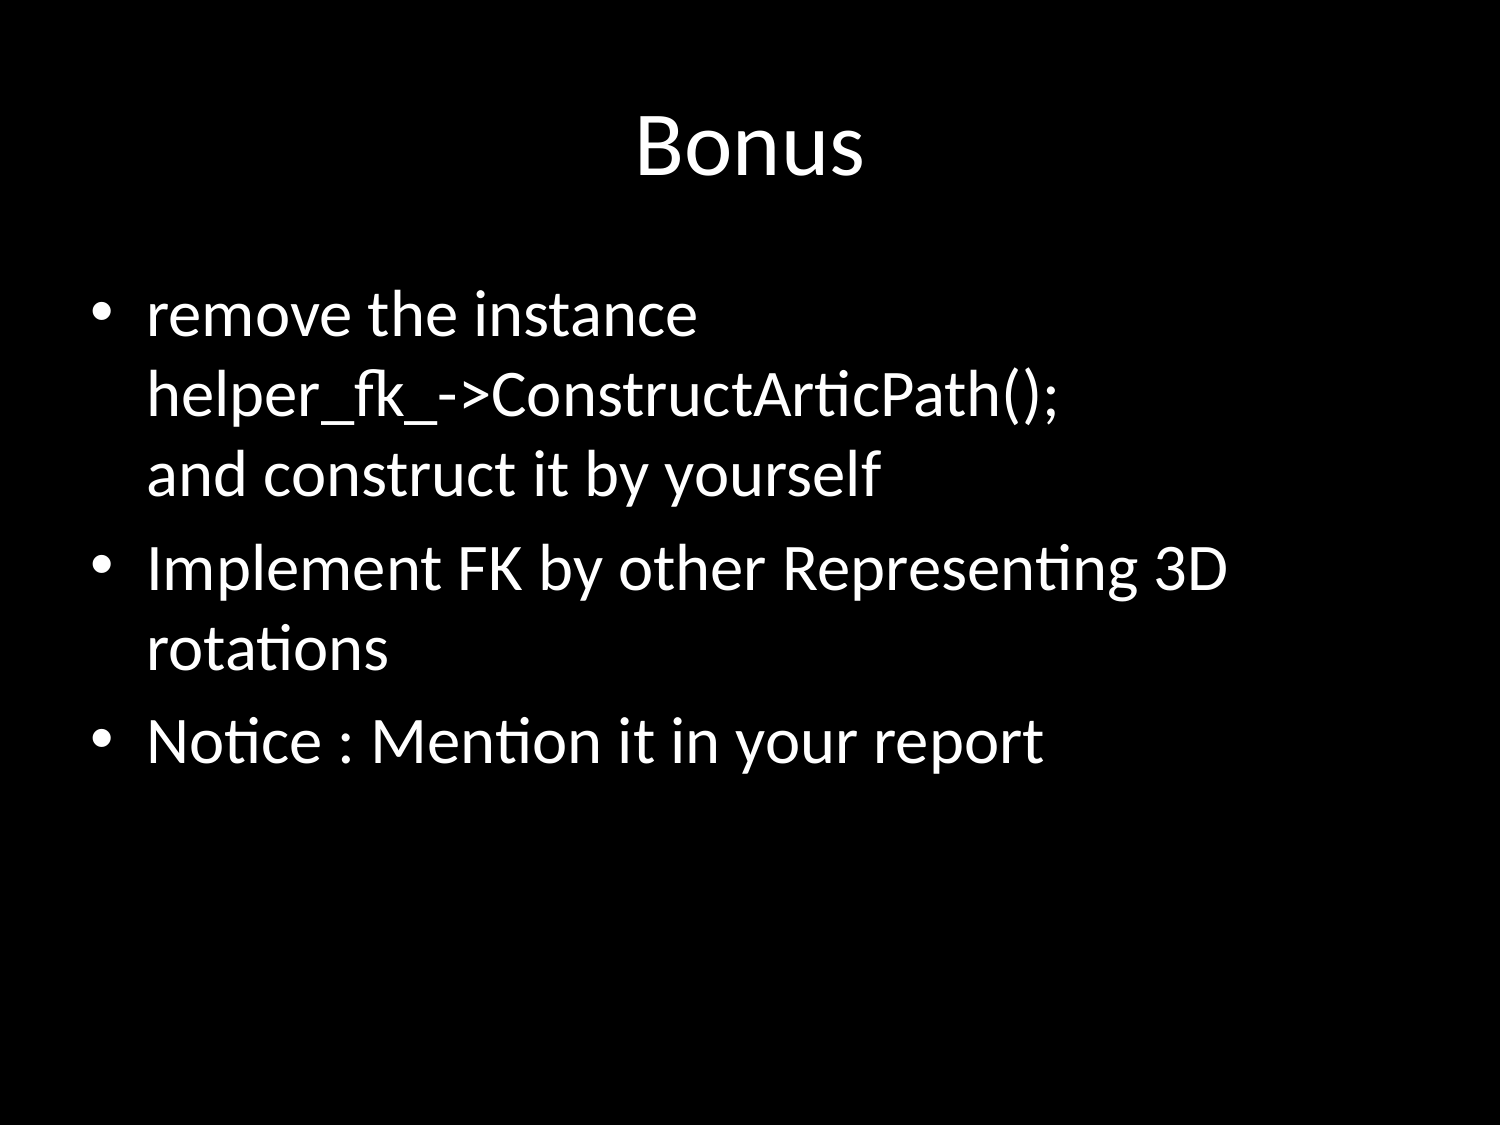

# Bonus
remove the instance
helper_fk_->ConstructArticPath();
and construct it by yourself
Implement FK by other Representing 3D rotations
Notice : Mention it in your report